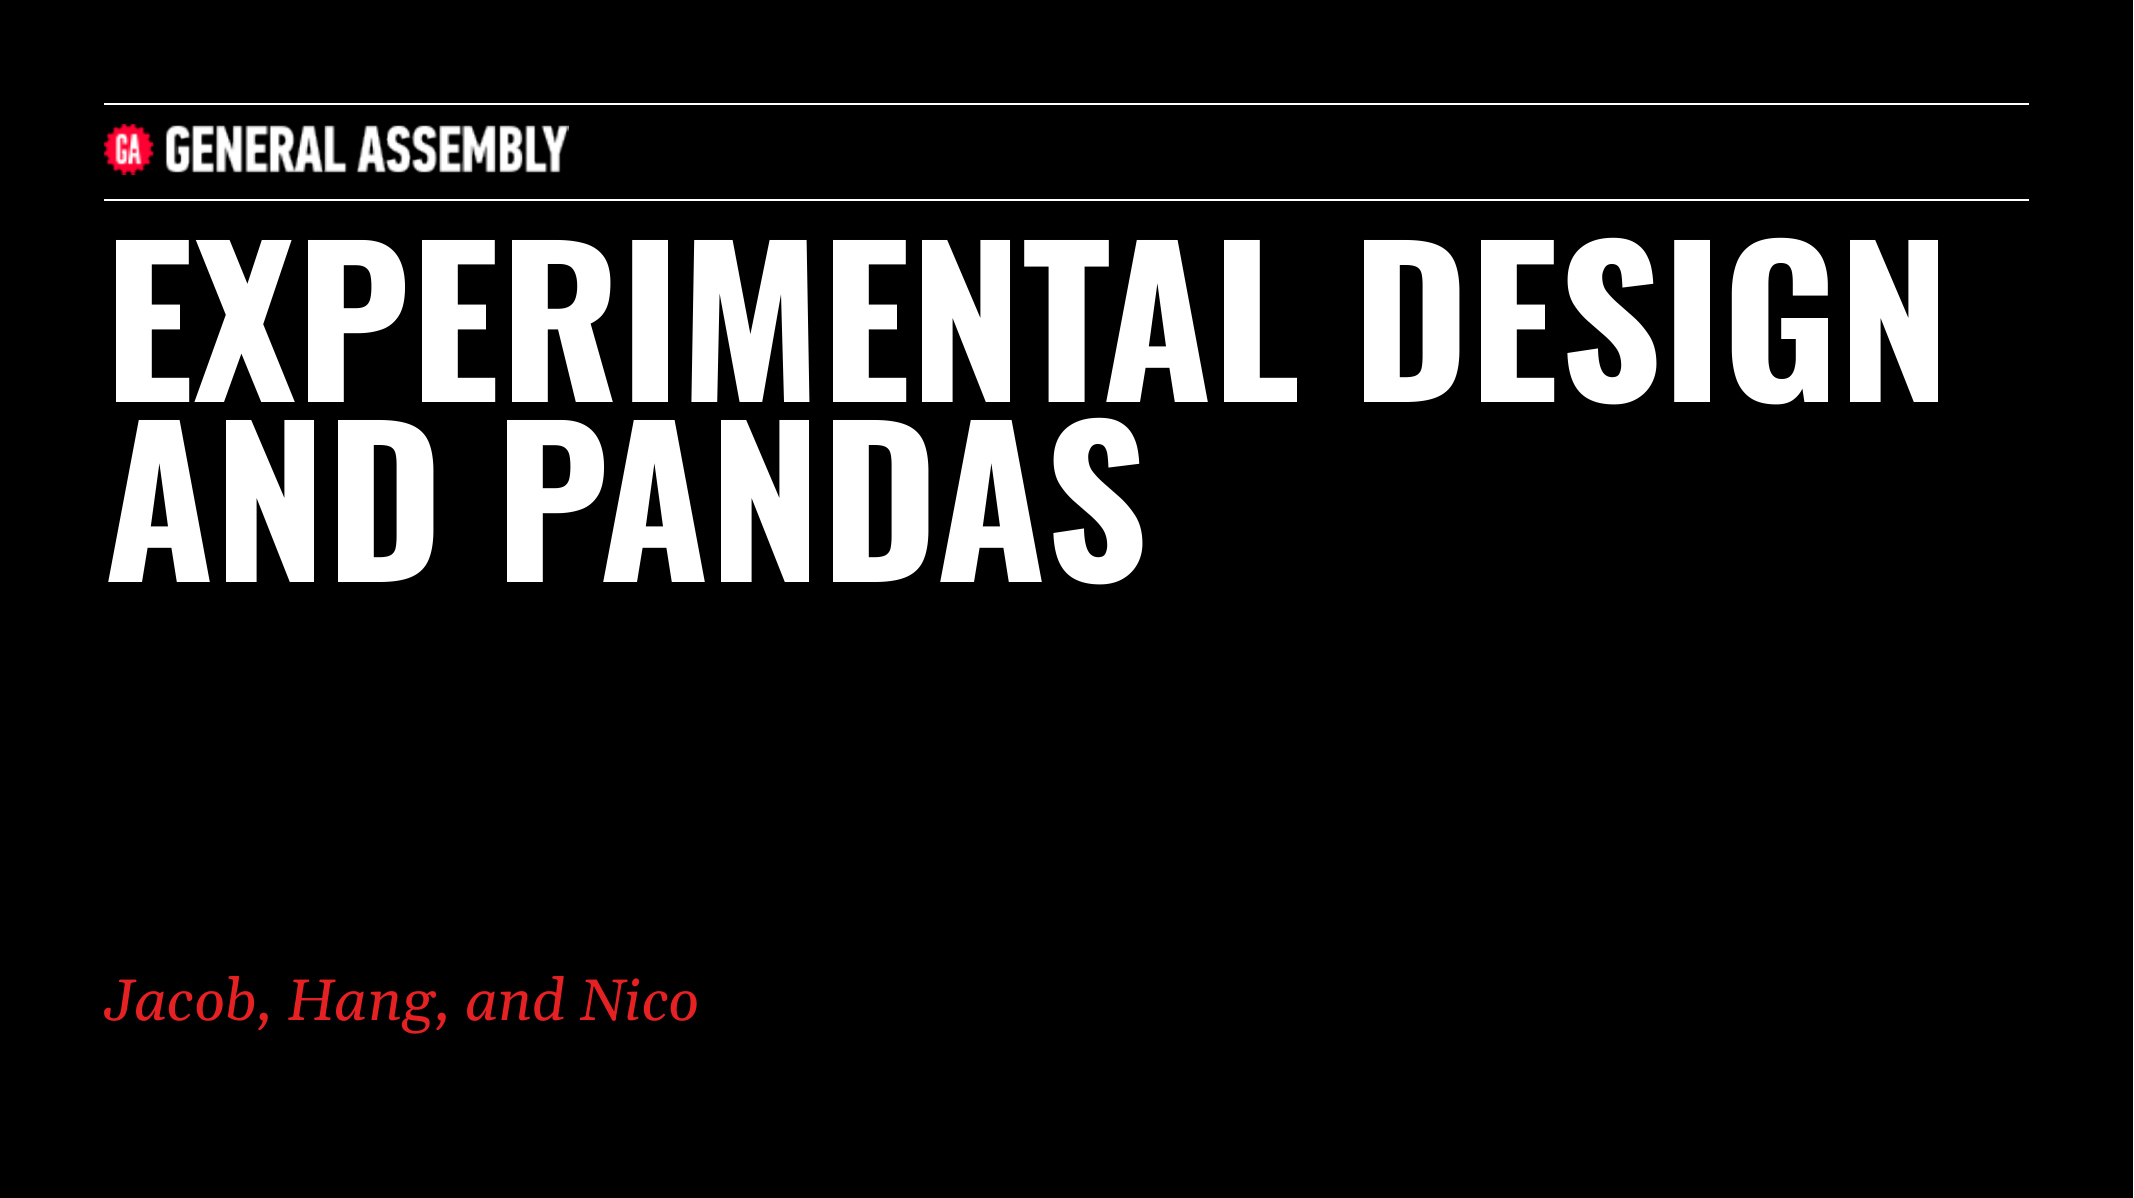

EXPERIMENTAL DESIGN AND PANDAS
Jacob, Hang, and Nico